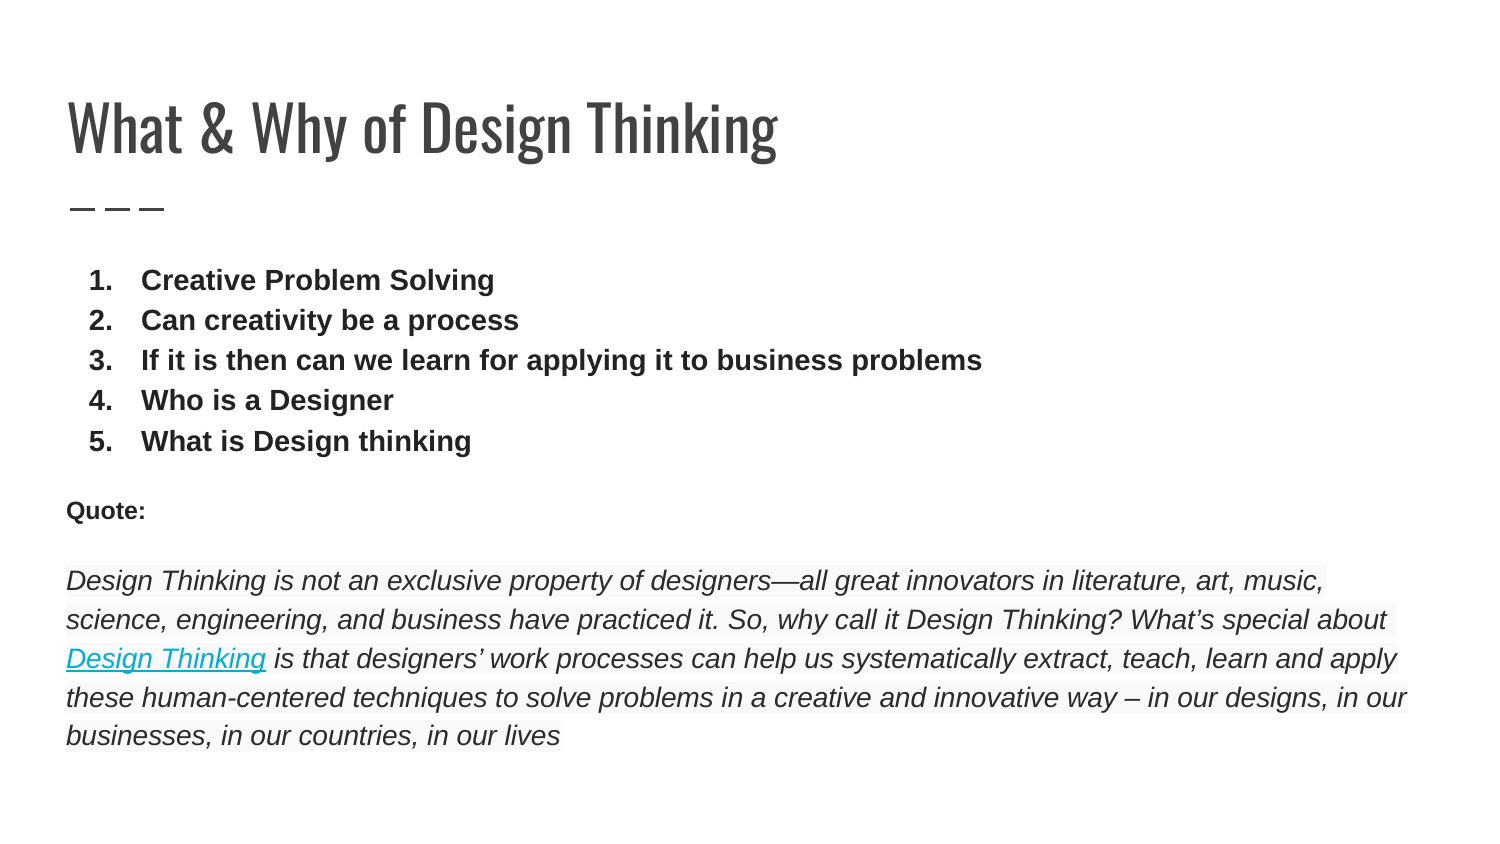

# What & Why of Design Thinking
Creative Problem Solving
Can creativity be a process
If it is then can we learn for applying it to business problems
Who is a Designer
What is Design thinking
Quote:
Design Thinking is not an exclusive property of designers—all great innovators in literature, art, music, science, engineering, and business have practiced it. So, why call it Design Thinking? What’s special about Design Thinking is that designers’ work processes can help us systematically extract, teach, learn and apply these human-centered techniques to solve problems in a creative and innovative way – in our designs, in our businesses, in our countries, in our lives